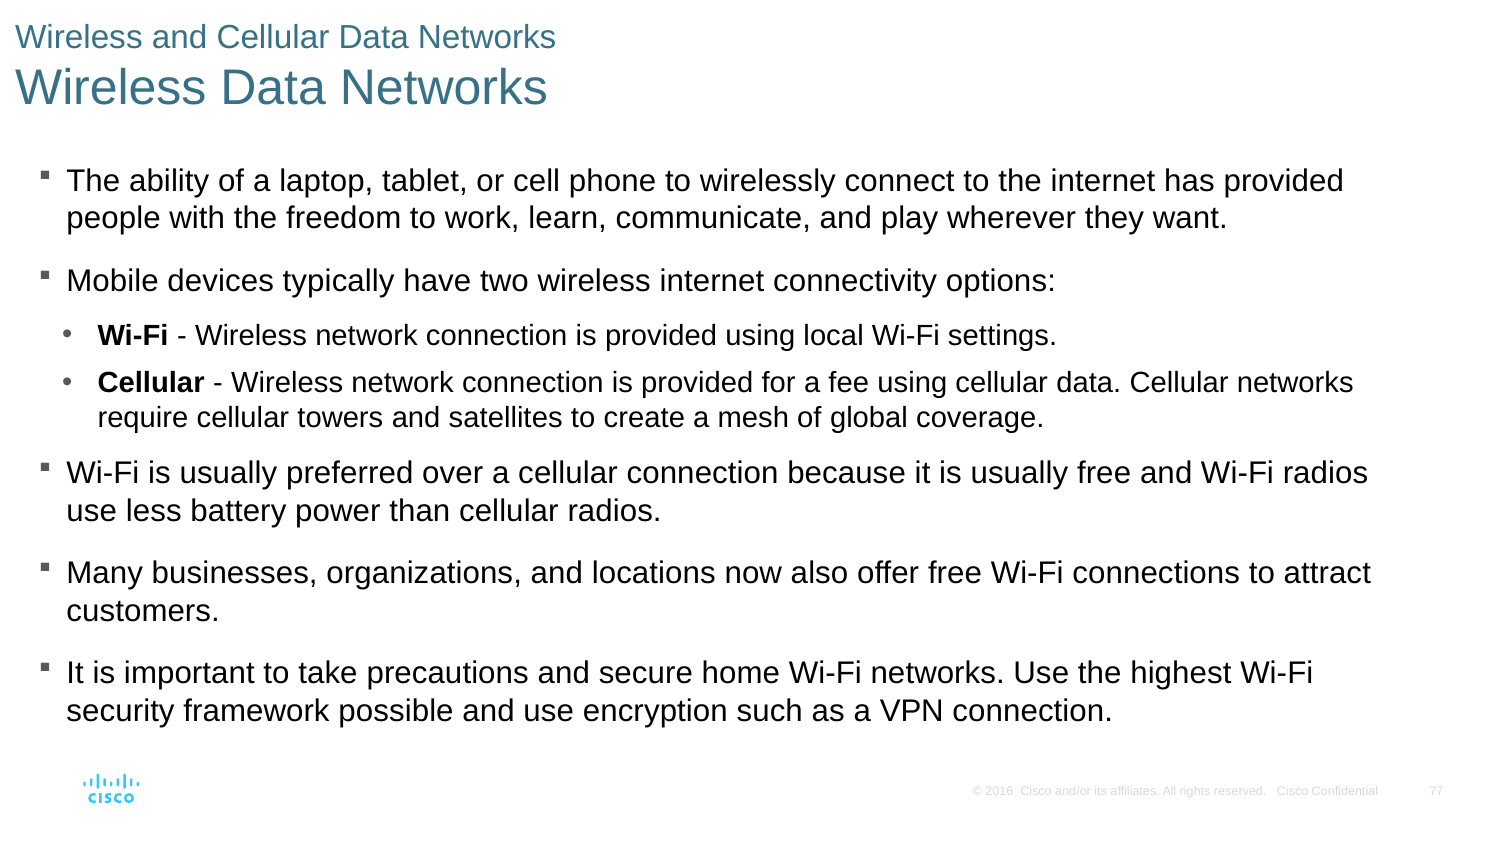

# Wireless and Cellular Data Networks Wireless Data Networks
The ability of a laptop, tablet, or cell phone to wirelessly connect to the internet has provided people with the freedom to work, learn, communicate, and play wherever they want.
Mobile devices typically have two wireless internet connectivity options:
Wi-Fi - Wireless network connection is provided using local Wi-Fi settings.
Cellular - Wireless network connection is provided for a fee using cellular data. Cellular networks require cellular towers and satellites to create a mesh of global coverage.
Wi-Fi is usually preferred over a cellular connection because it is usually free and Wi-Fi radios use less battery power than cellular radios.
Many businesses, organizations, and locations now also offer free Wi-Fi connections to attract customers.
It is important to take precautions and secure home Wi-Fi networks. Use the highest Wi-Fi security framework possible and use encryption such as a VPN connection.